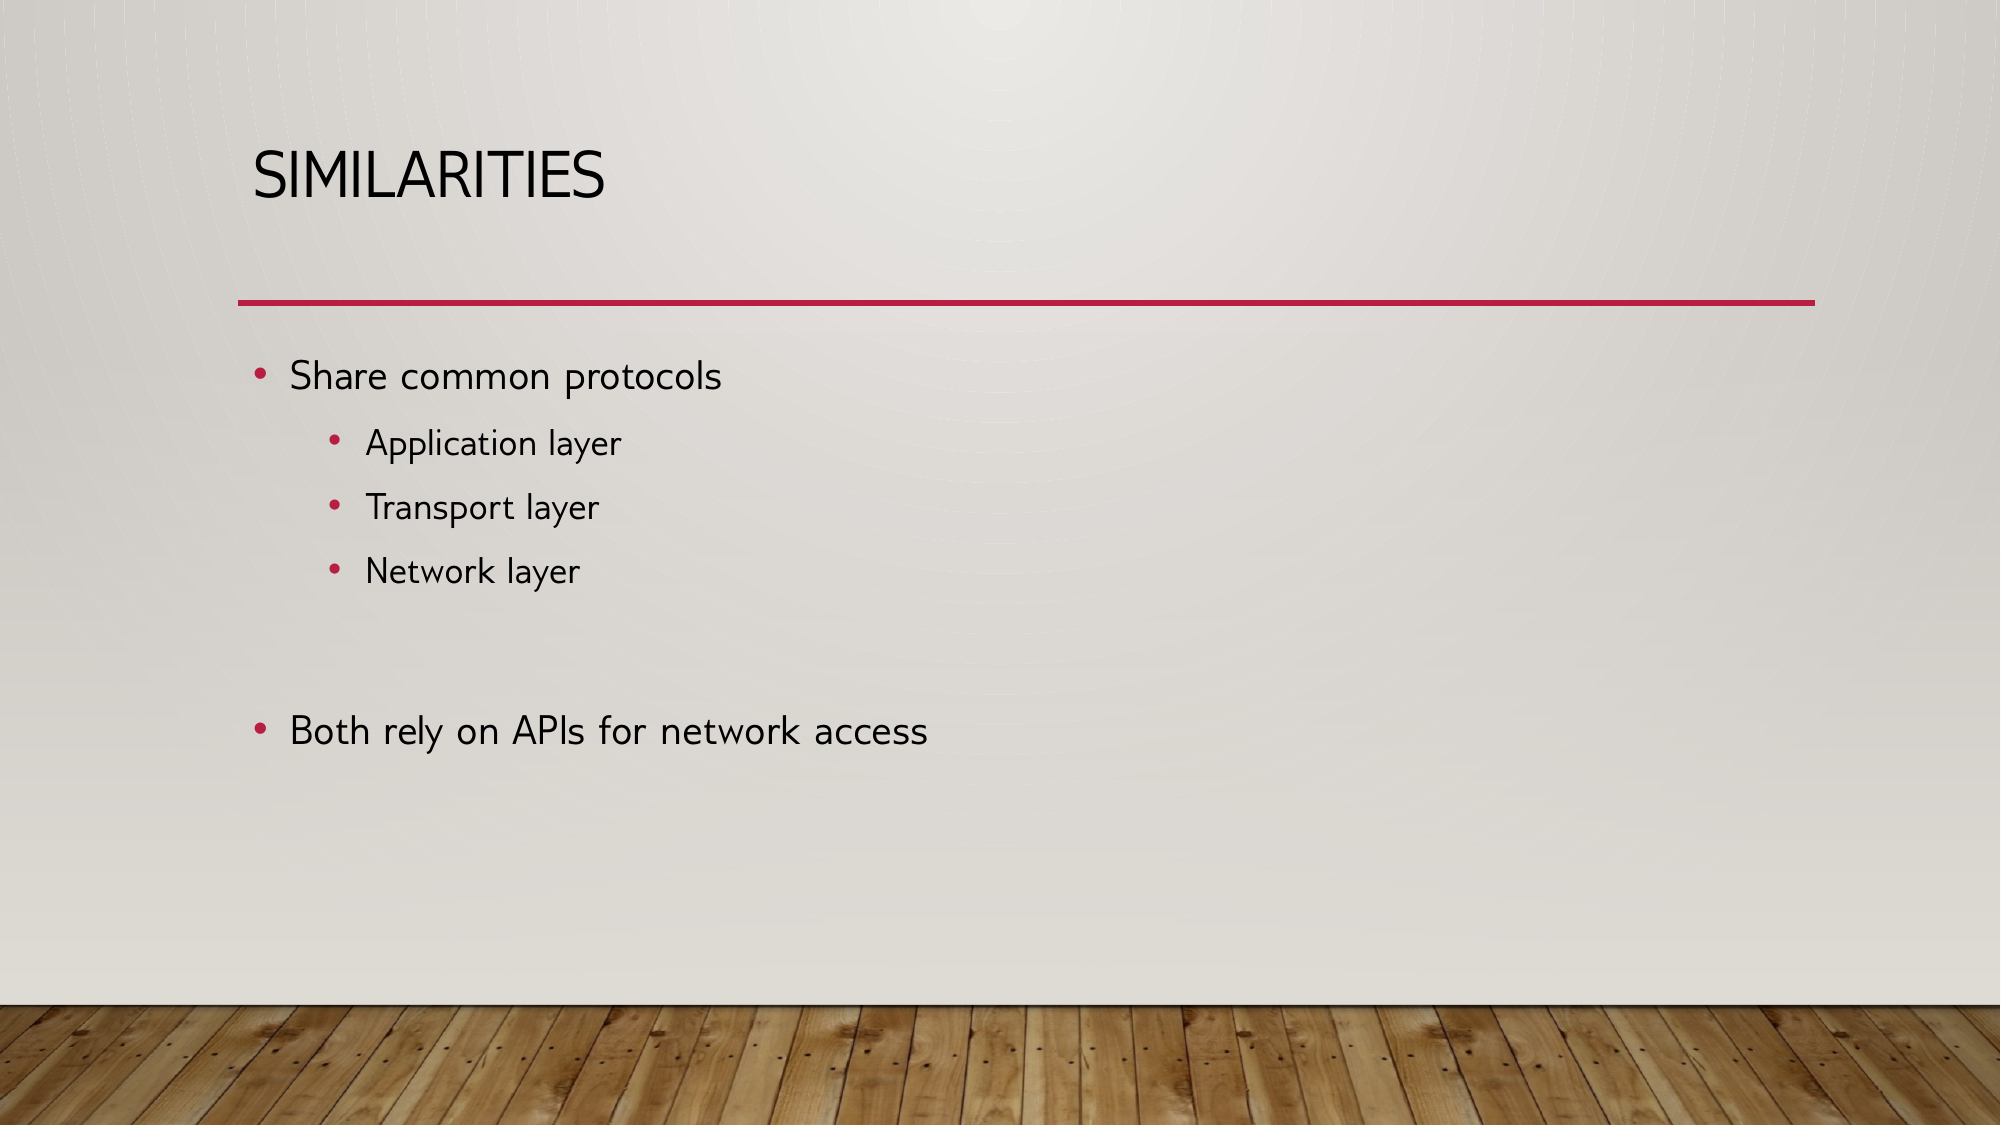

# Similarities
Share common protocols
Application layer
Transport layer
Network layer

Both rely on APIs for network access